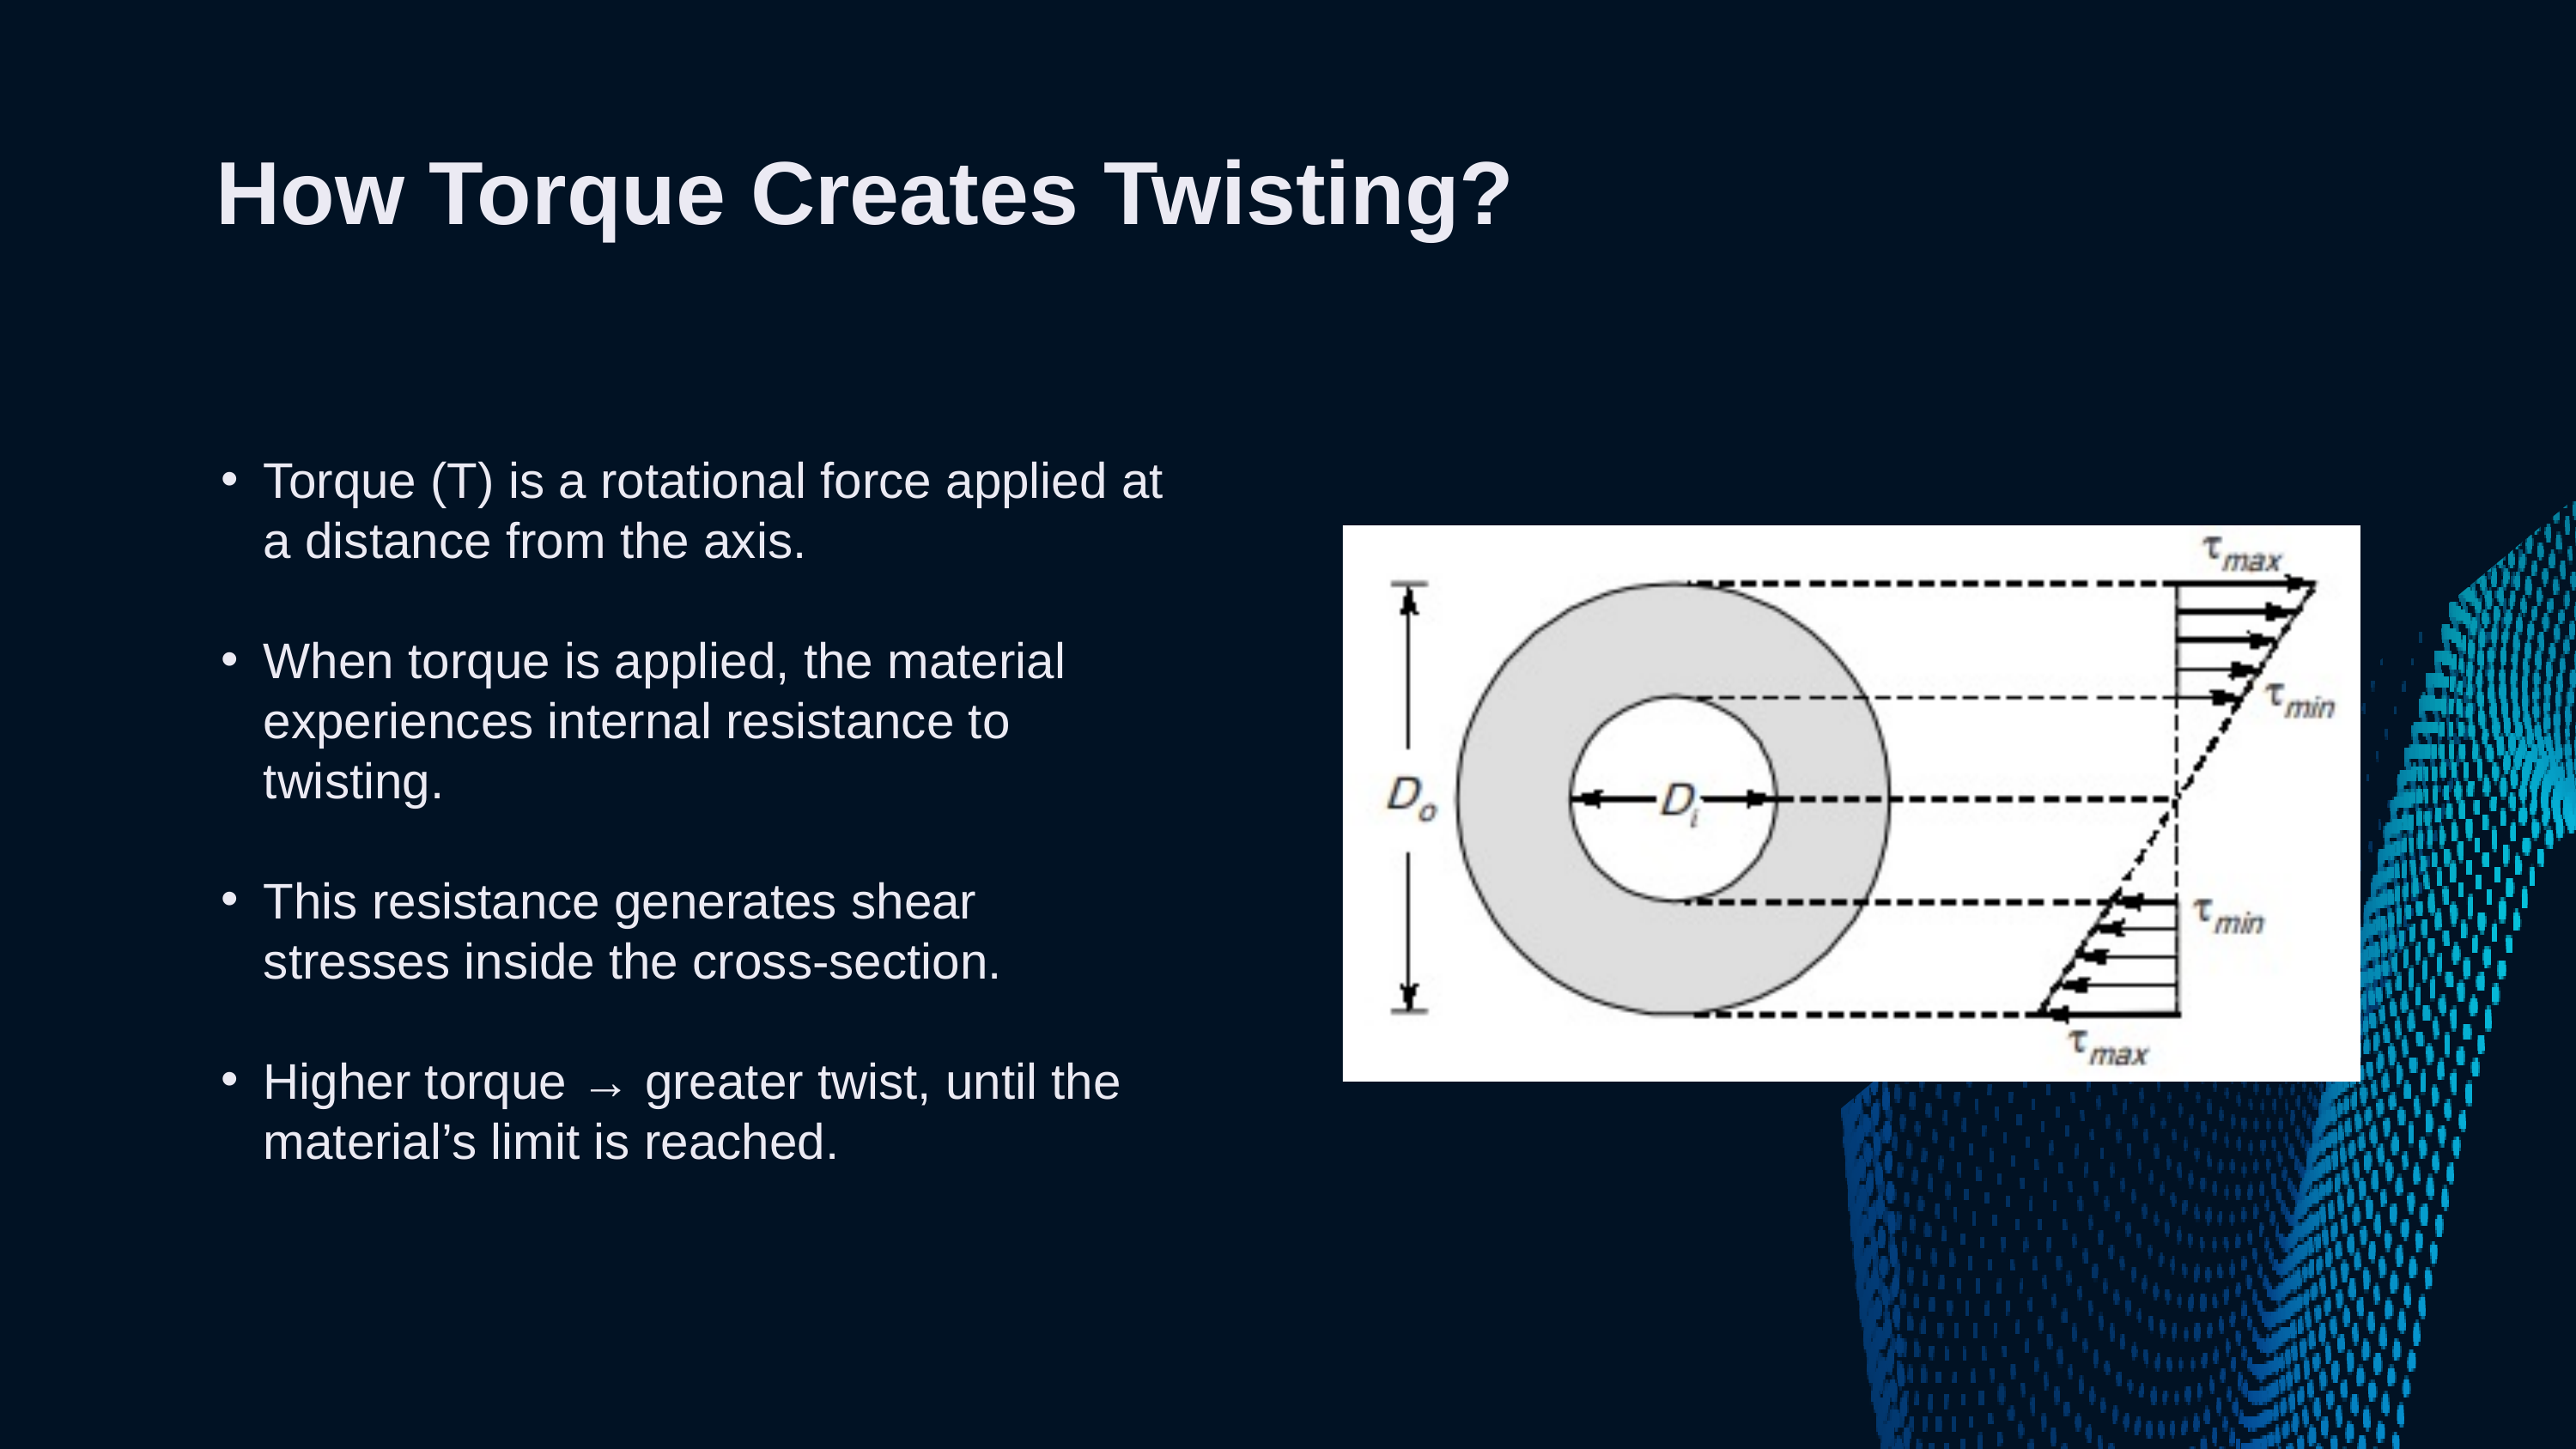

How Torque Creates Twisting?
Torque (T) is a rotational force applied at a distance from the axis.

When torque is applied, the material experiences internal resistance to twisting.

This resistance generates shear stresses inside the cross-section.

Higher torque → greater twist, until the material’s limit is reached.